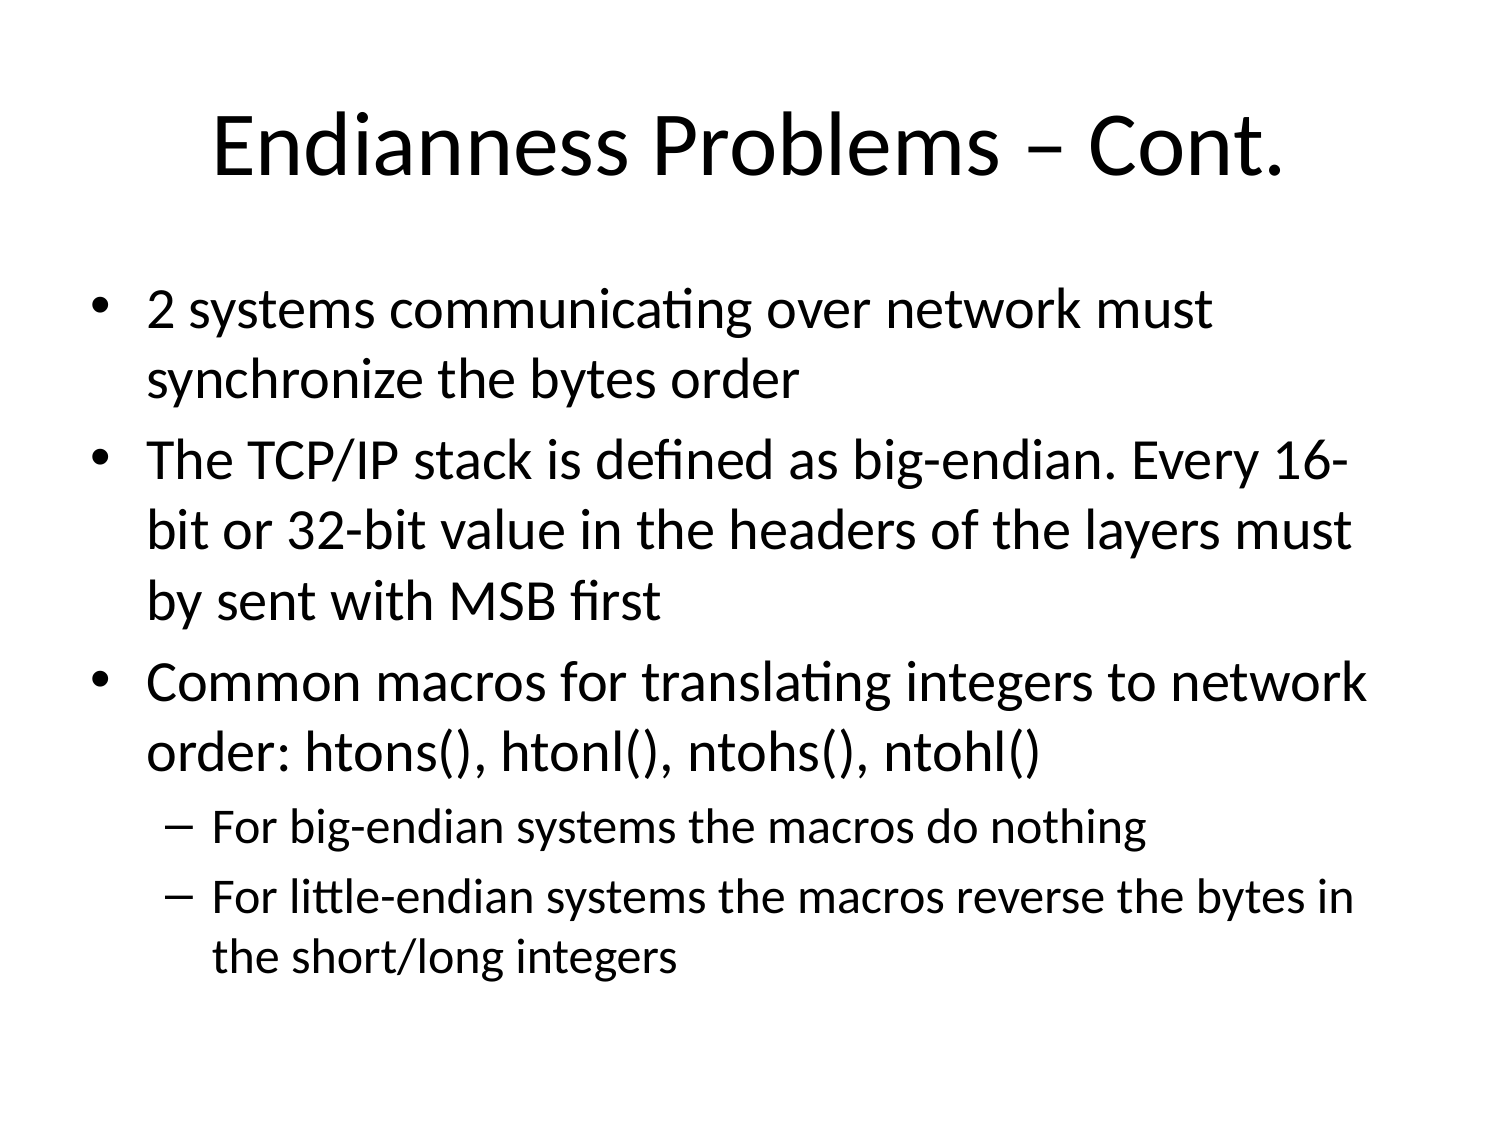

Endianness Problems – Cont.
2 systems communicating over network must synchronize the bytes order
The TCP/IP stack is defined as big-endian. Every 16-bit or 32-bit value in the headers of the layers must by sent with MSB first
Common macros for translating integers to network order: htons(), htonl(), ntohs(), ntohl()
For big-endian systems the macros do nothing
For little-endian systems the macros reverse the bytes in the short/long integers